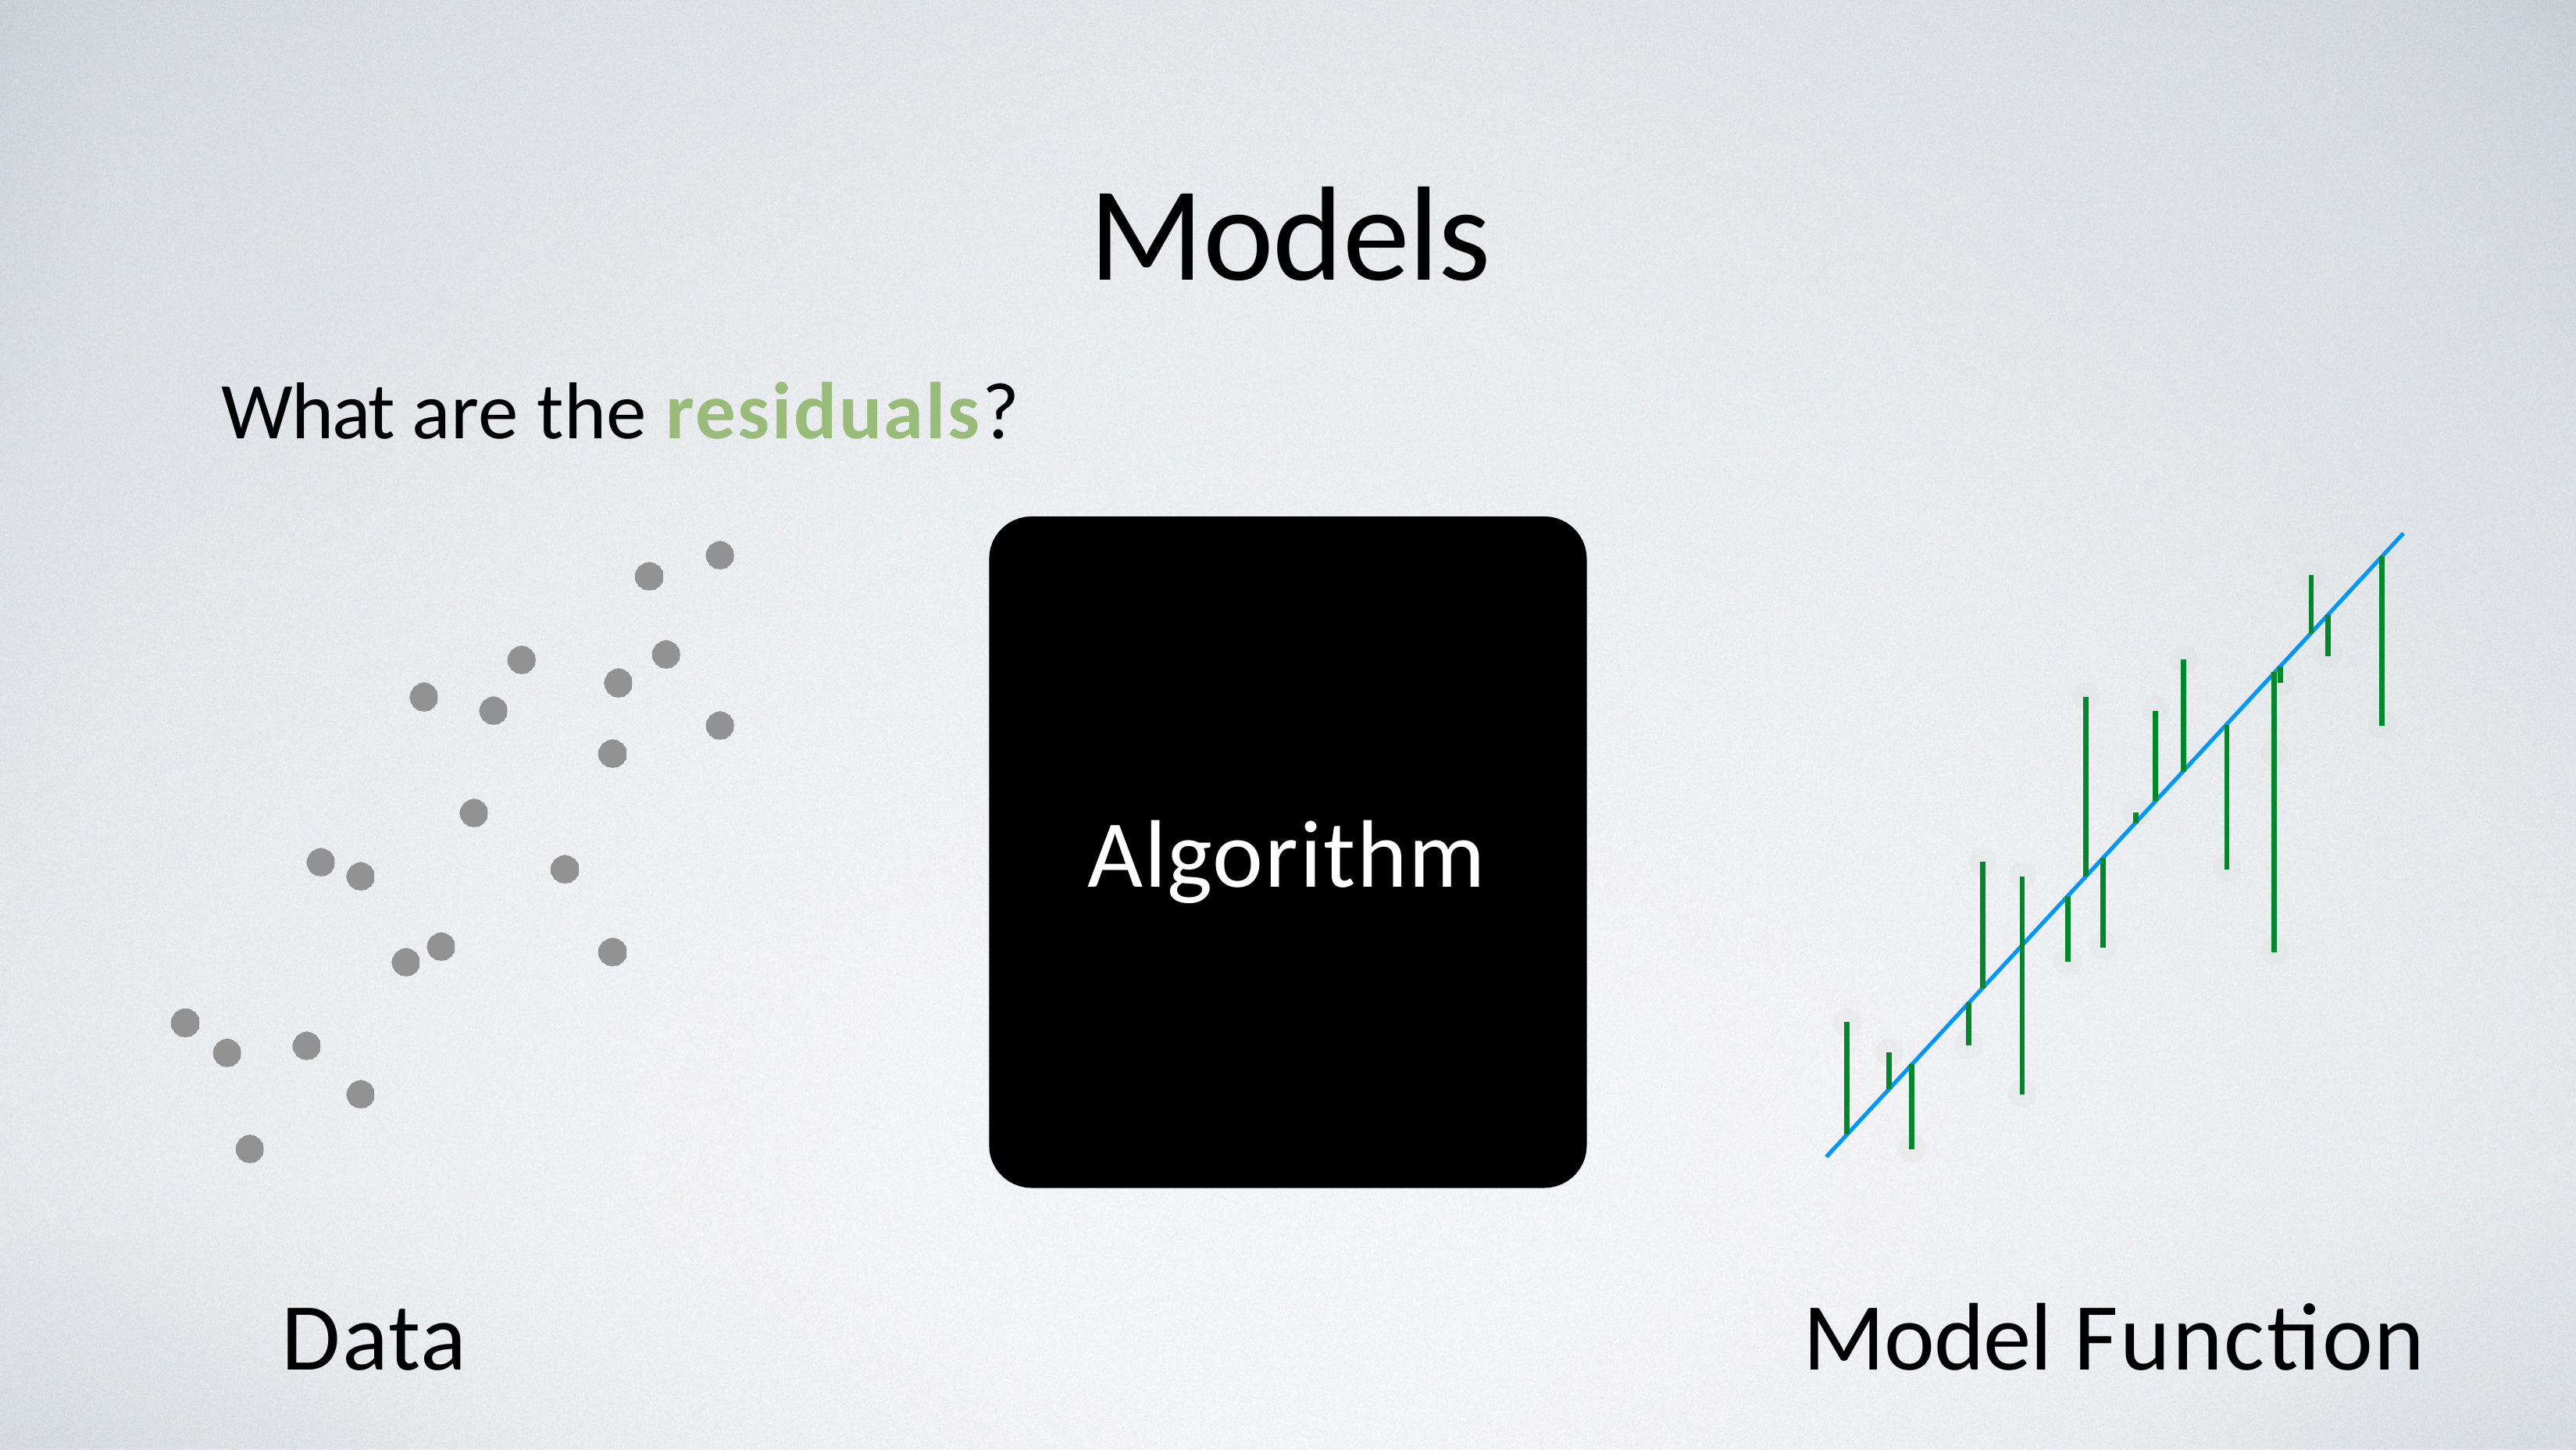

# Models
What are the residuals?

Algorithm

Data
Model Function